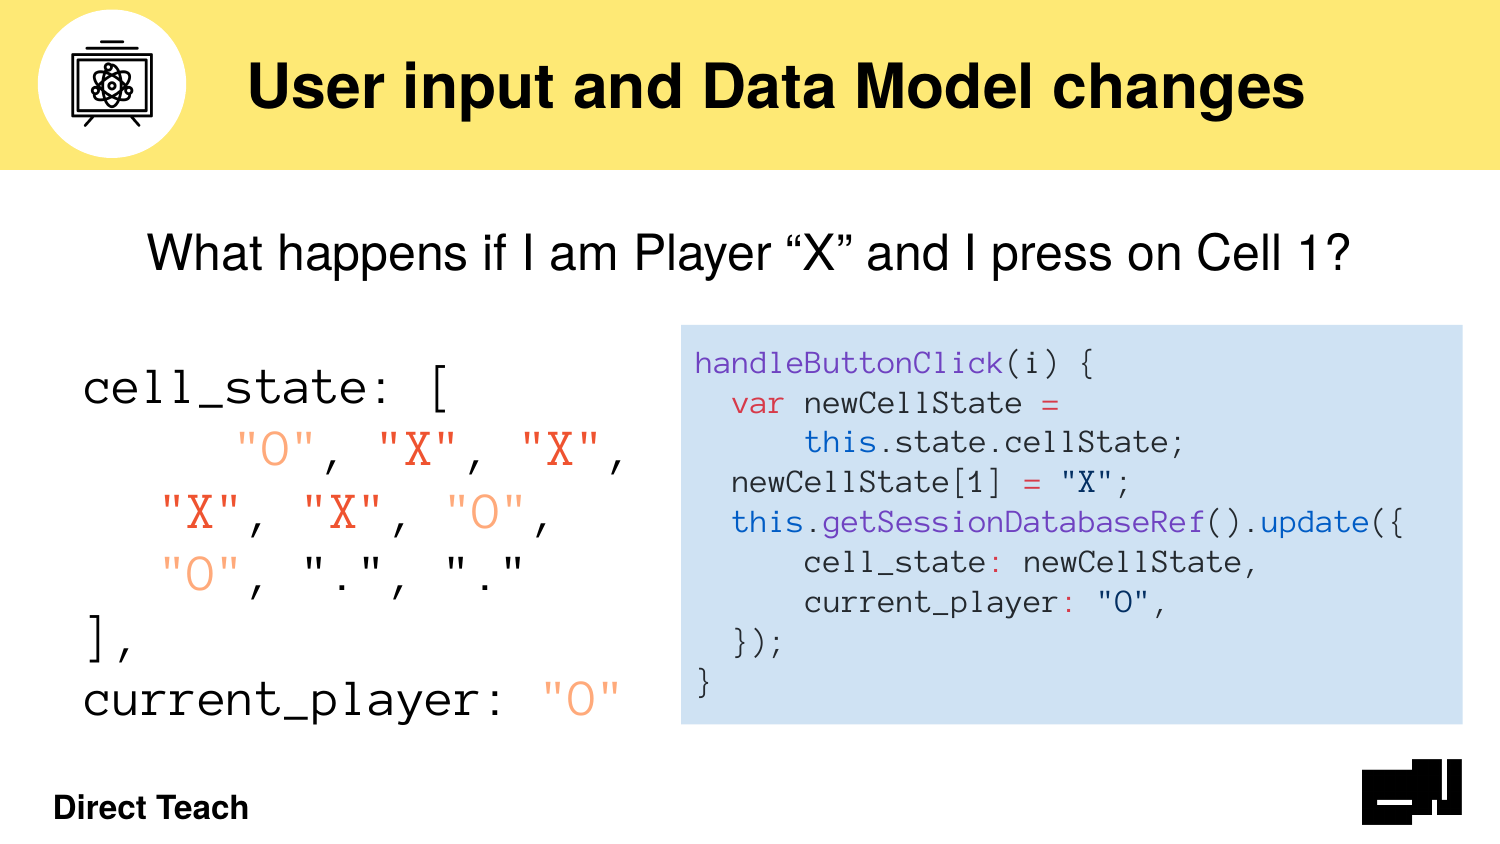

# User input and Data Model changes
What happens if I am Player “X” and I press on Cell 1?
cell_state: [
	"O", "X", "X",
"X", "X", "O",
"O", ".", "."
],
current_player: "O"
handleButtonClick(i) {
  var newCellState =
      this.state.cellState;
  newCellState[1] = "X";
  this.getSessionDatabaseRef().update({
      cell_state: newCellState,
      current_player: "O",
  });
}